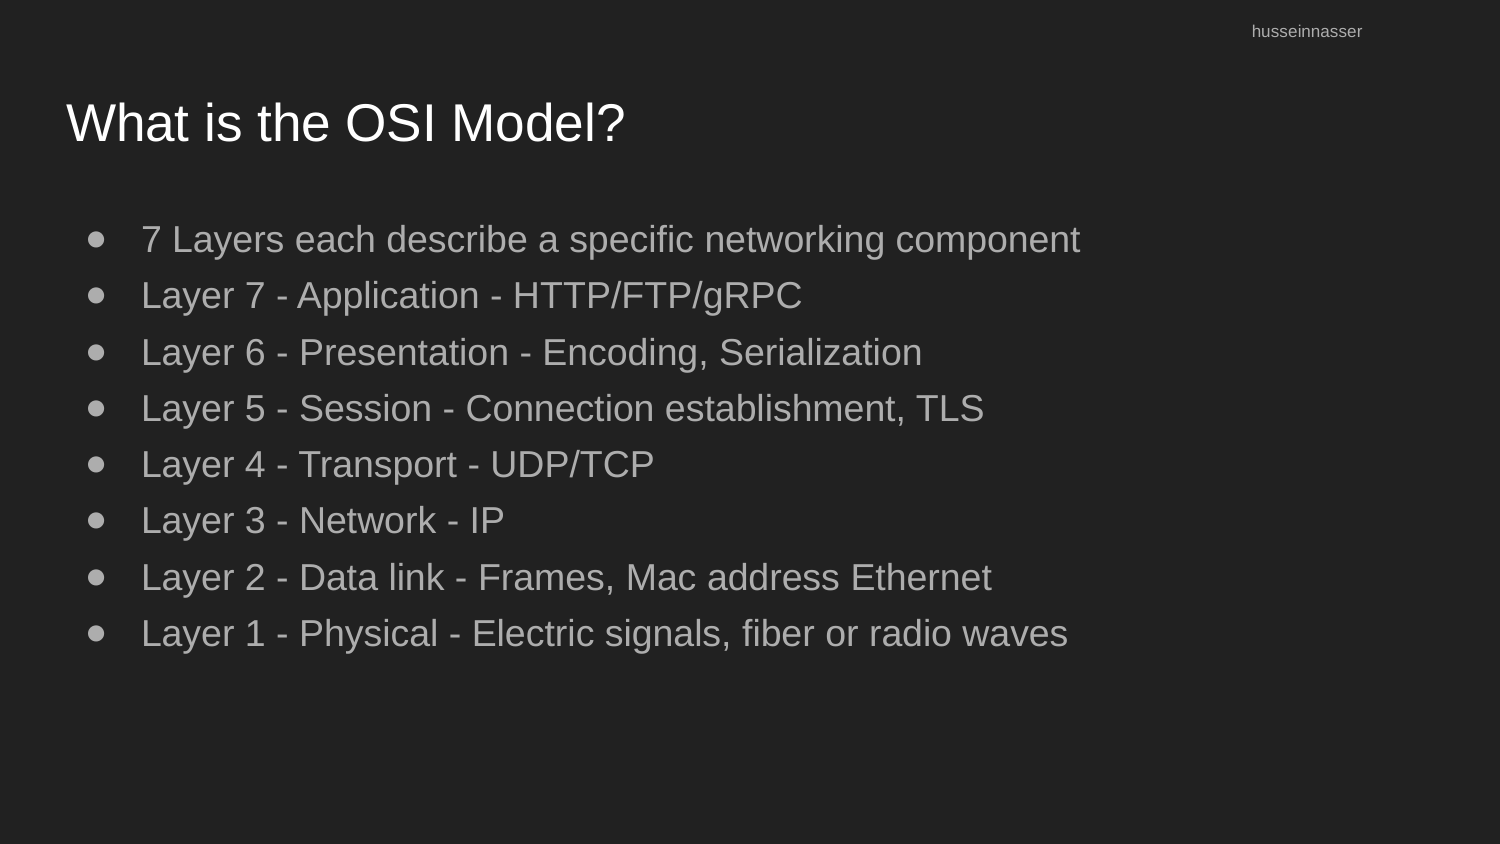

husseinnasser
# What is the OSI Model?
7 Layers each describe a specific networking component
Layer 7 - Application - HTTP/FTP/gRPC
Layer 6 - Presentation - Encoding, Serialization
Layer 5 - Session - Connection establishment, TLS
Layer 4 - Transport - UDP/TCP
Layer 3 - Network - IP
Layer 2 - Data link - Frames, Mac address Ethernet
Layer 1 - Physical - Electric signals, fiber or radio waves